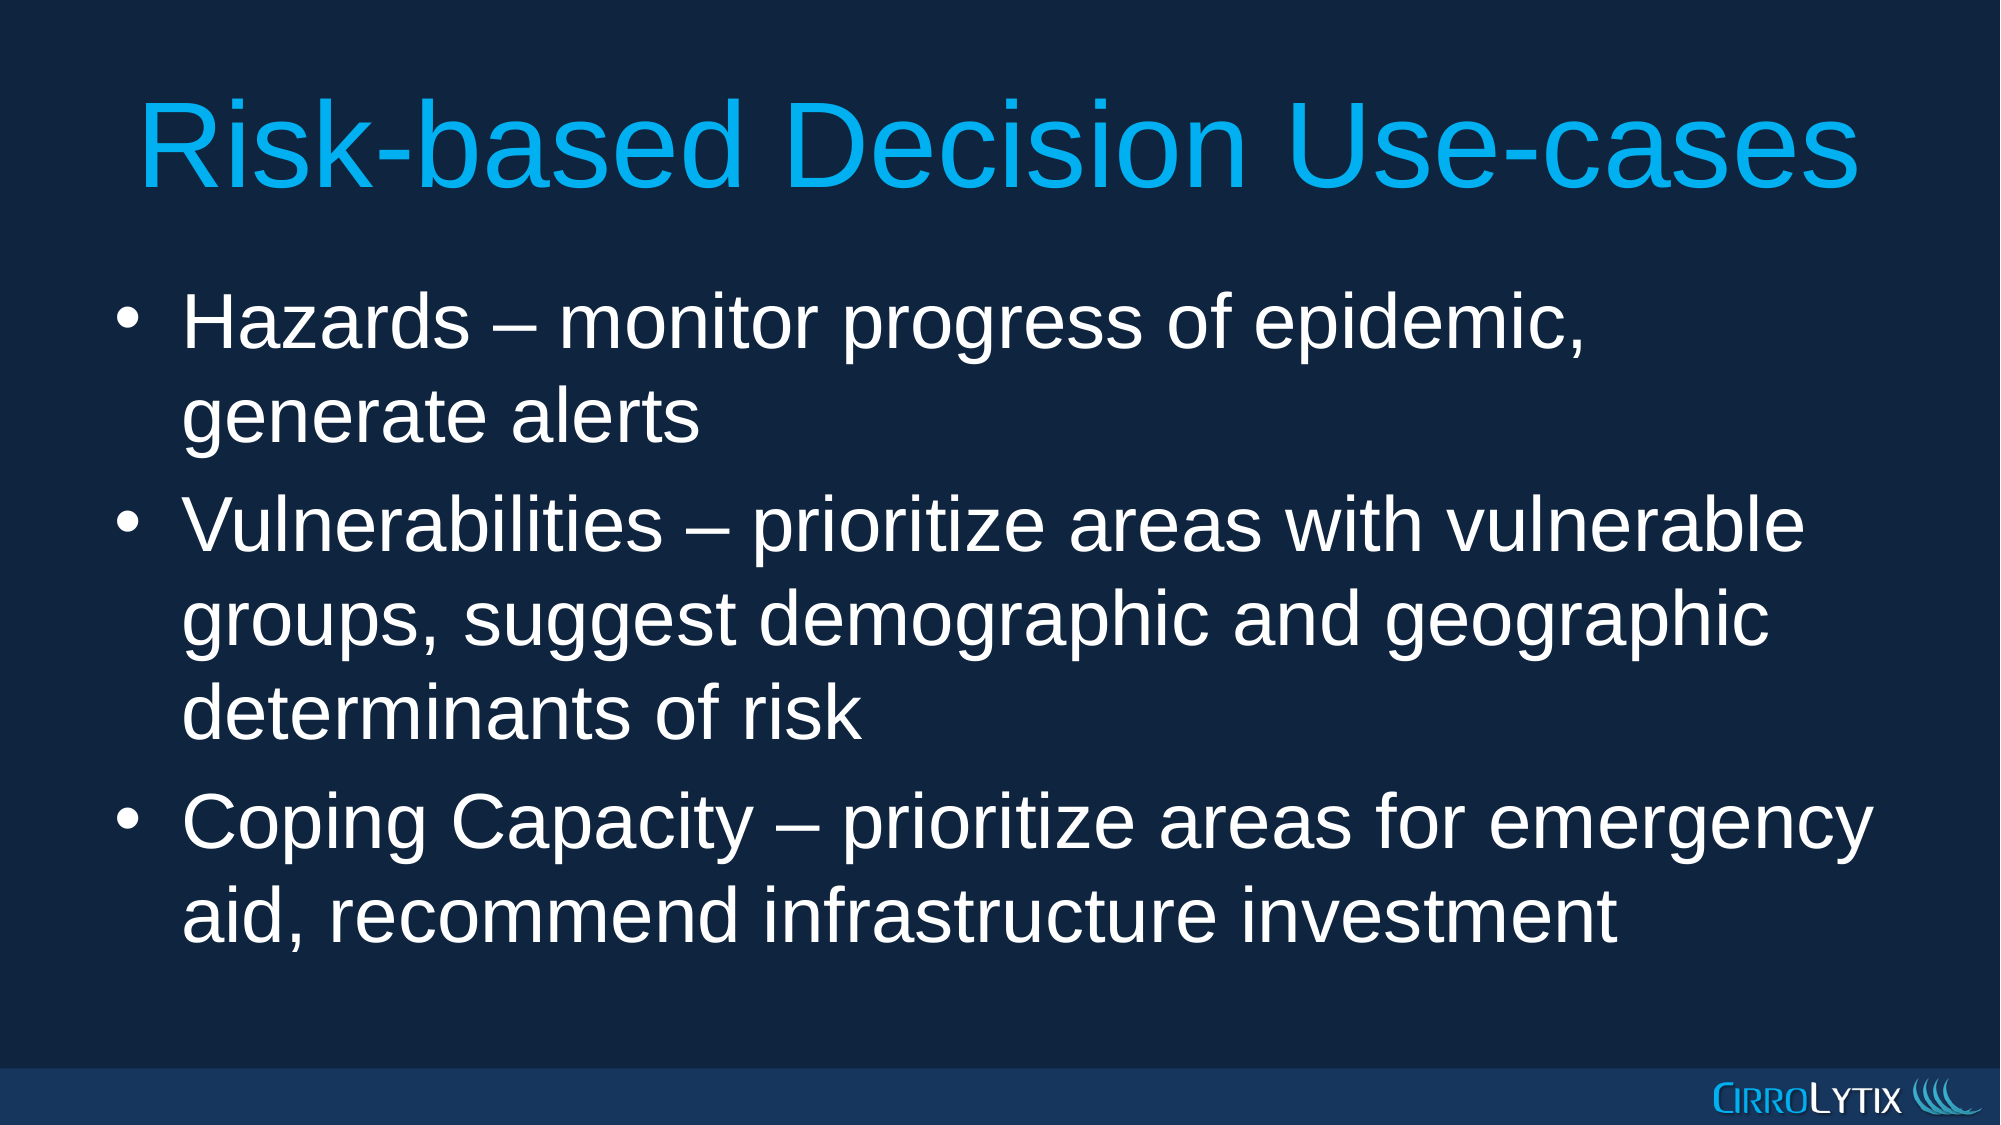

# Risk-based Decision Use-cases
Hazards – monitor progress of epidemic, generate alerts
Vulnerabilities – prioritize areas with vulnerable groups, suggest demographic and geographic determinants of risk
Coping Capacity – prioritize areas for emergency aid, recommend infrastructure investment